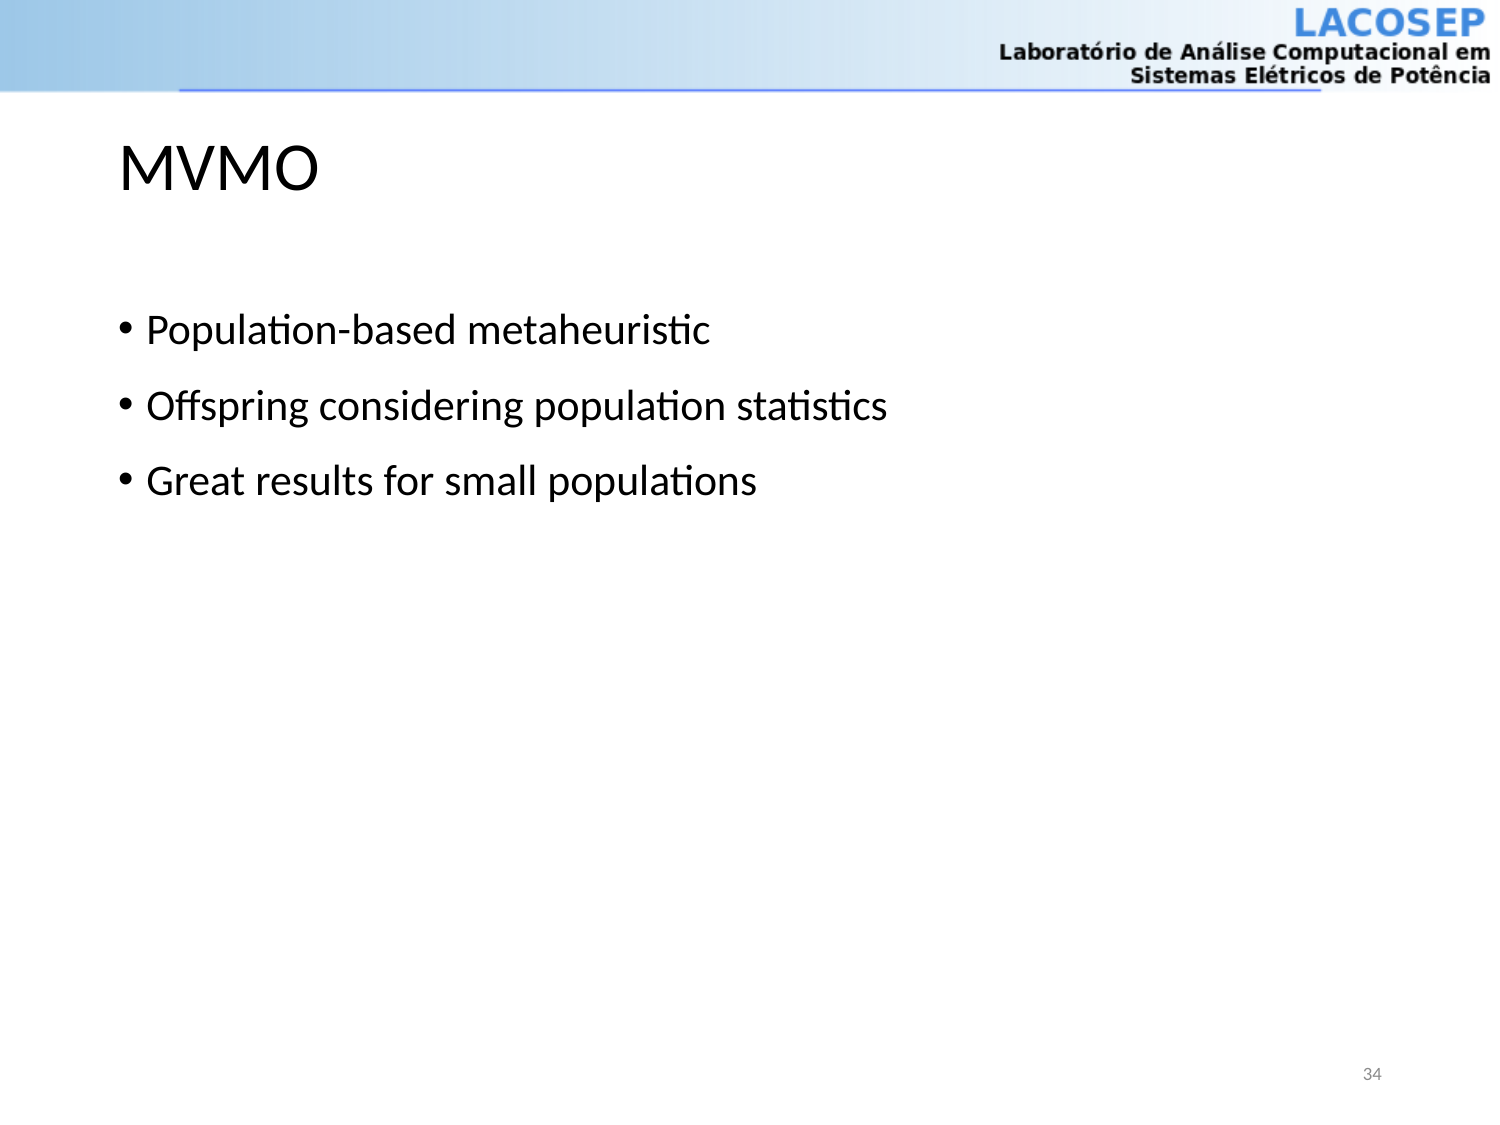

# MVMO
Population-based metaheuristic
Offspring considering population statistics
Great results for small populations
34